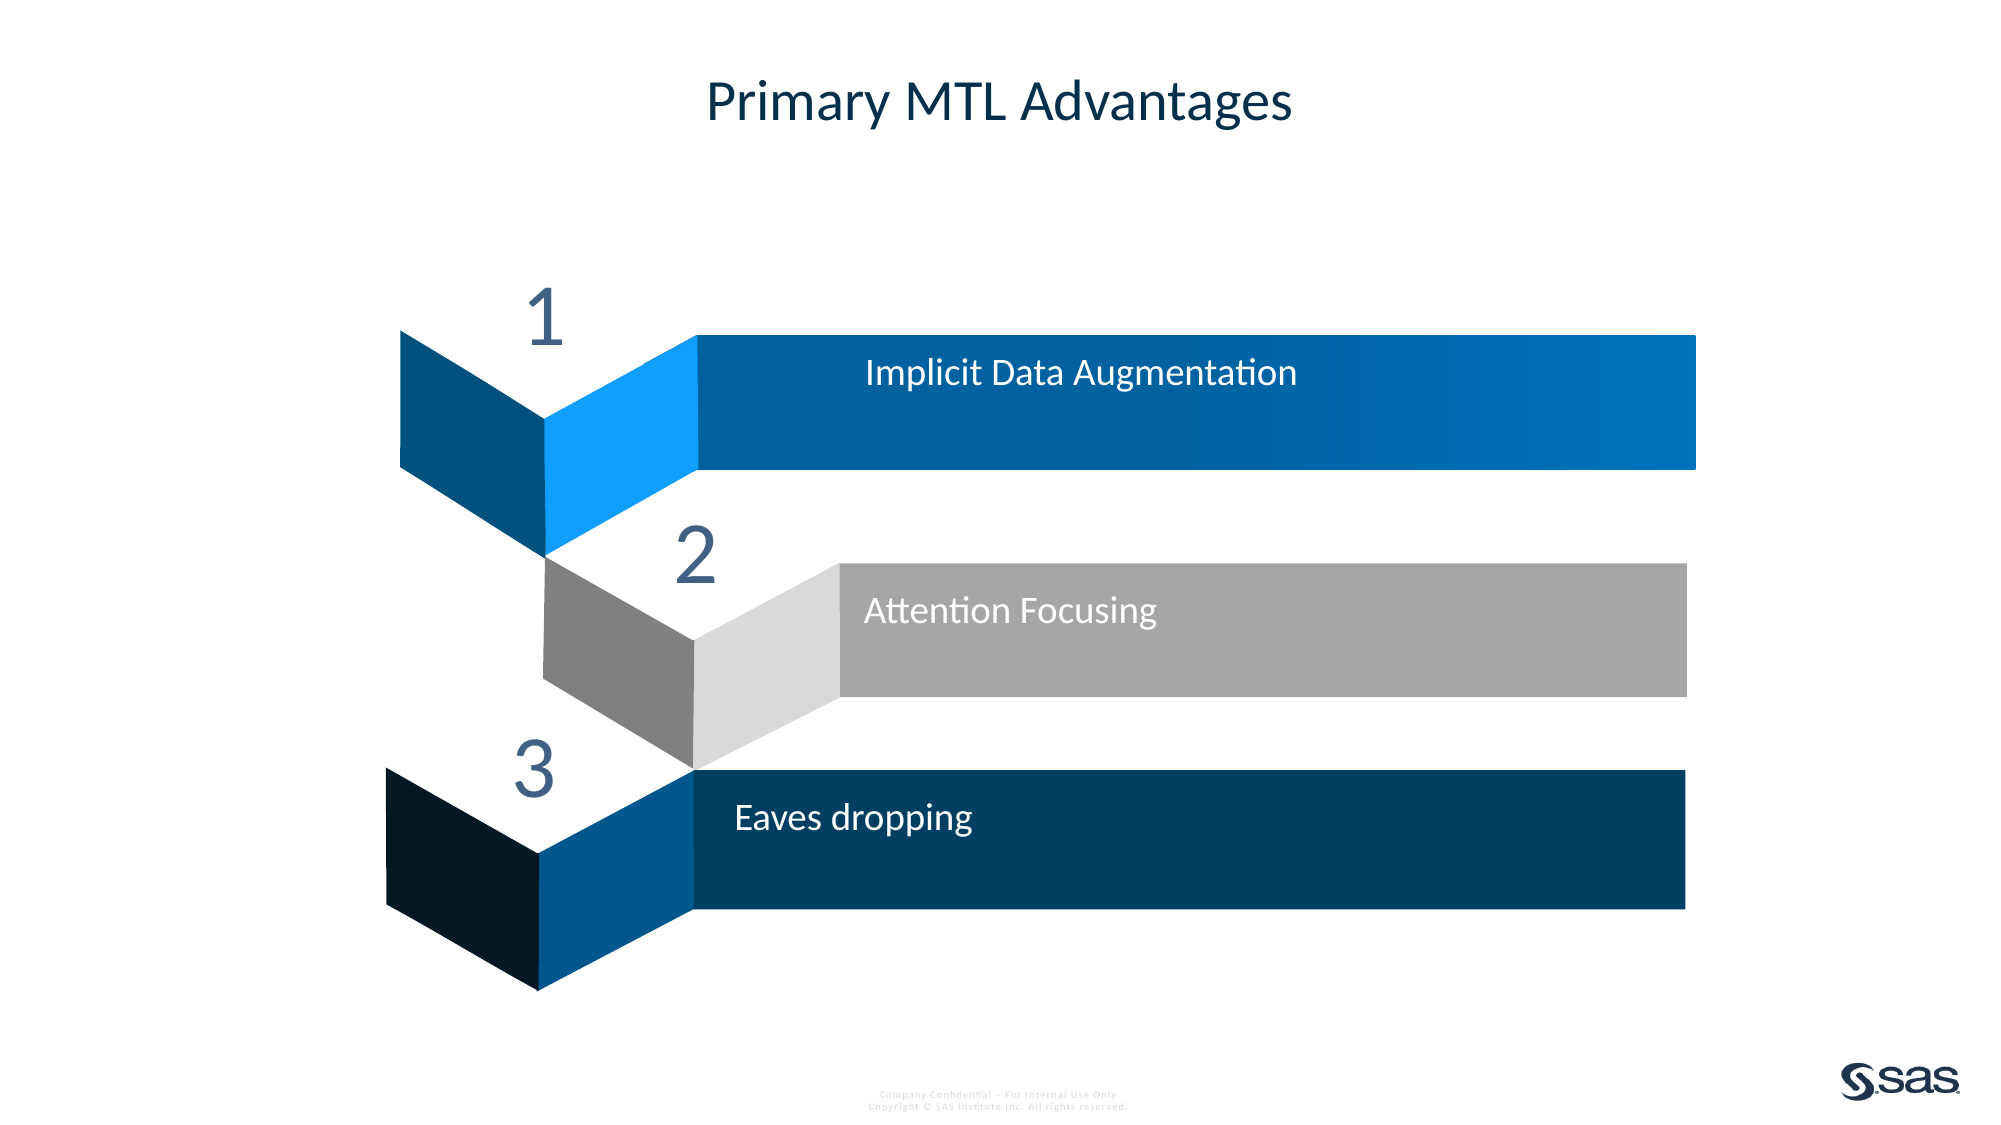

# Primary MTL Advantages

1

Implicit Data Augmentation

2

Attention Focusing

3

Eaves dropping